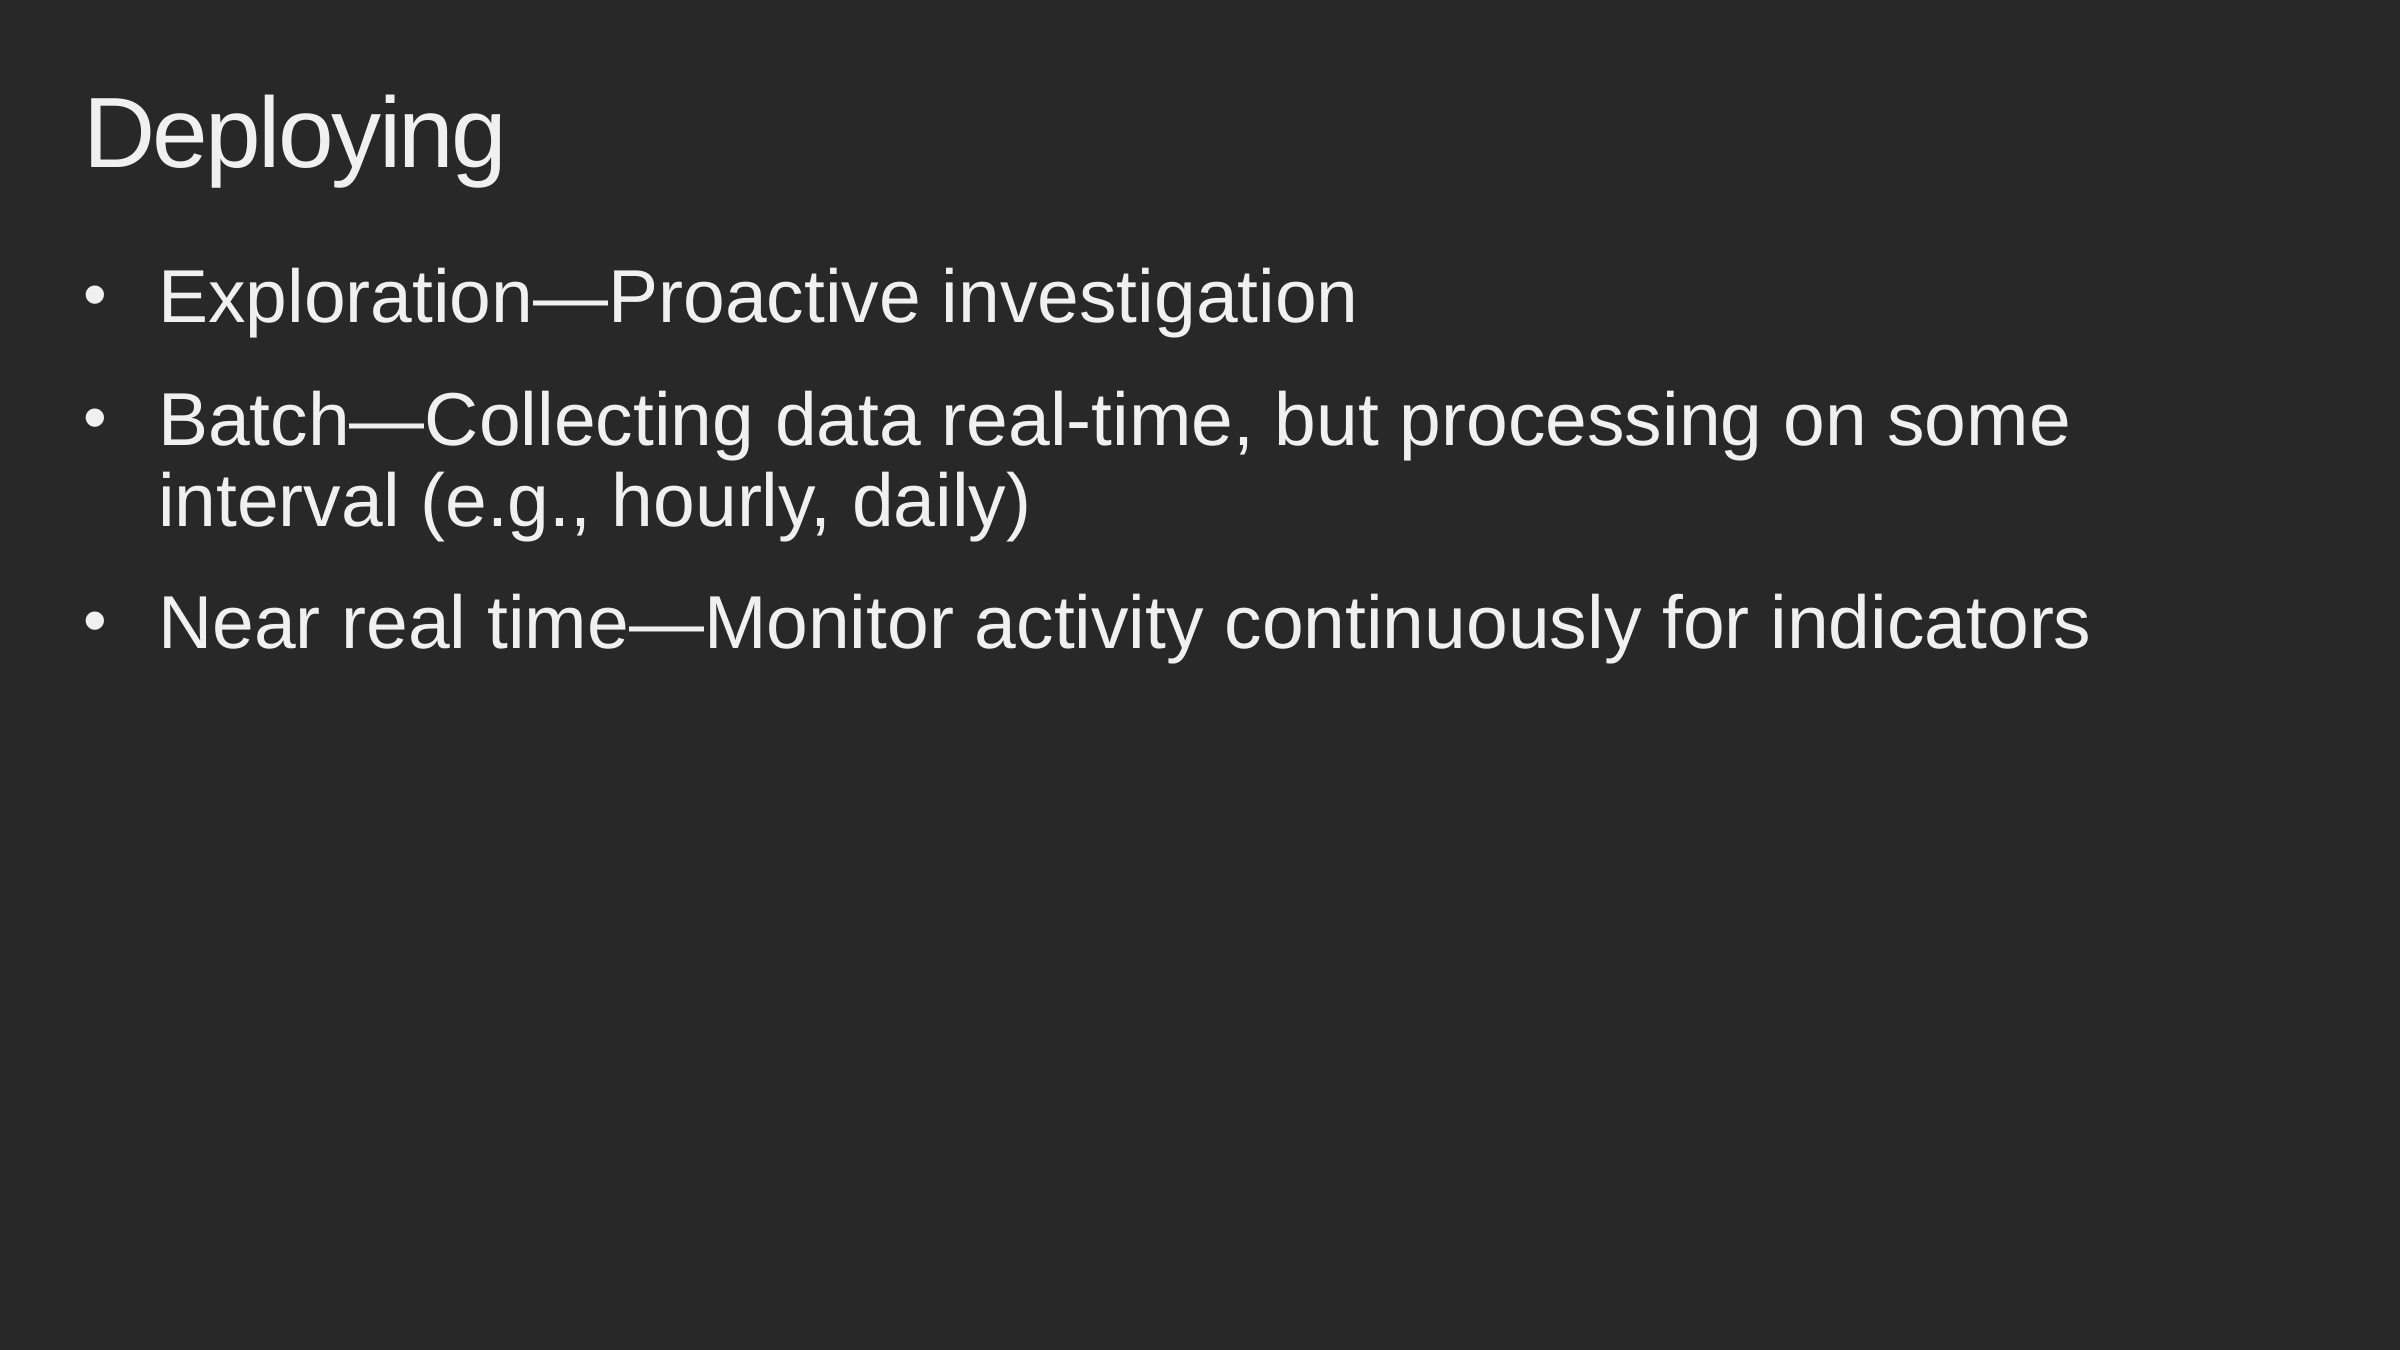

# Deploying
Exploration—Proactive investigation
Batch—Collecting data real-time, but processing on some interval (e.g., hourly, daily)
Near real time—Monitor activity continuously for indicators